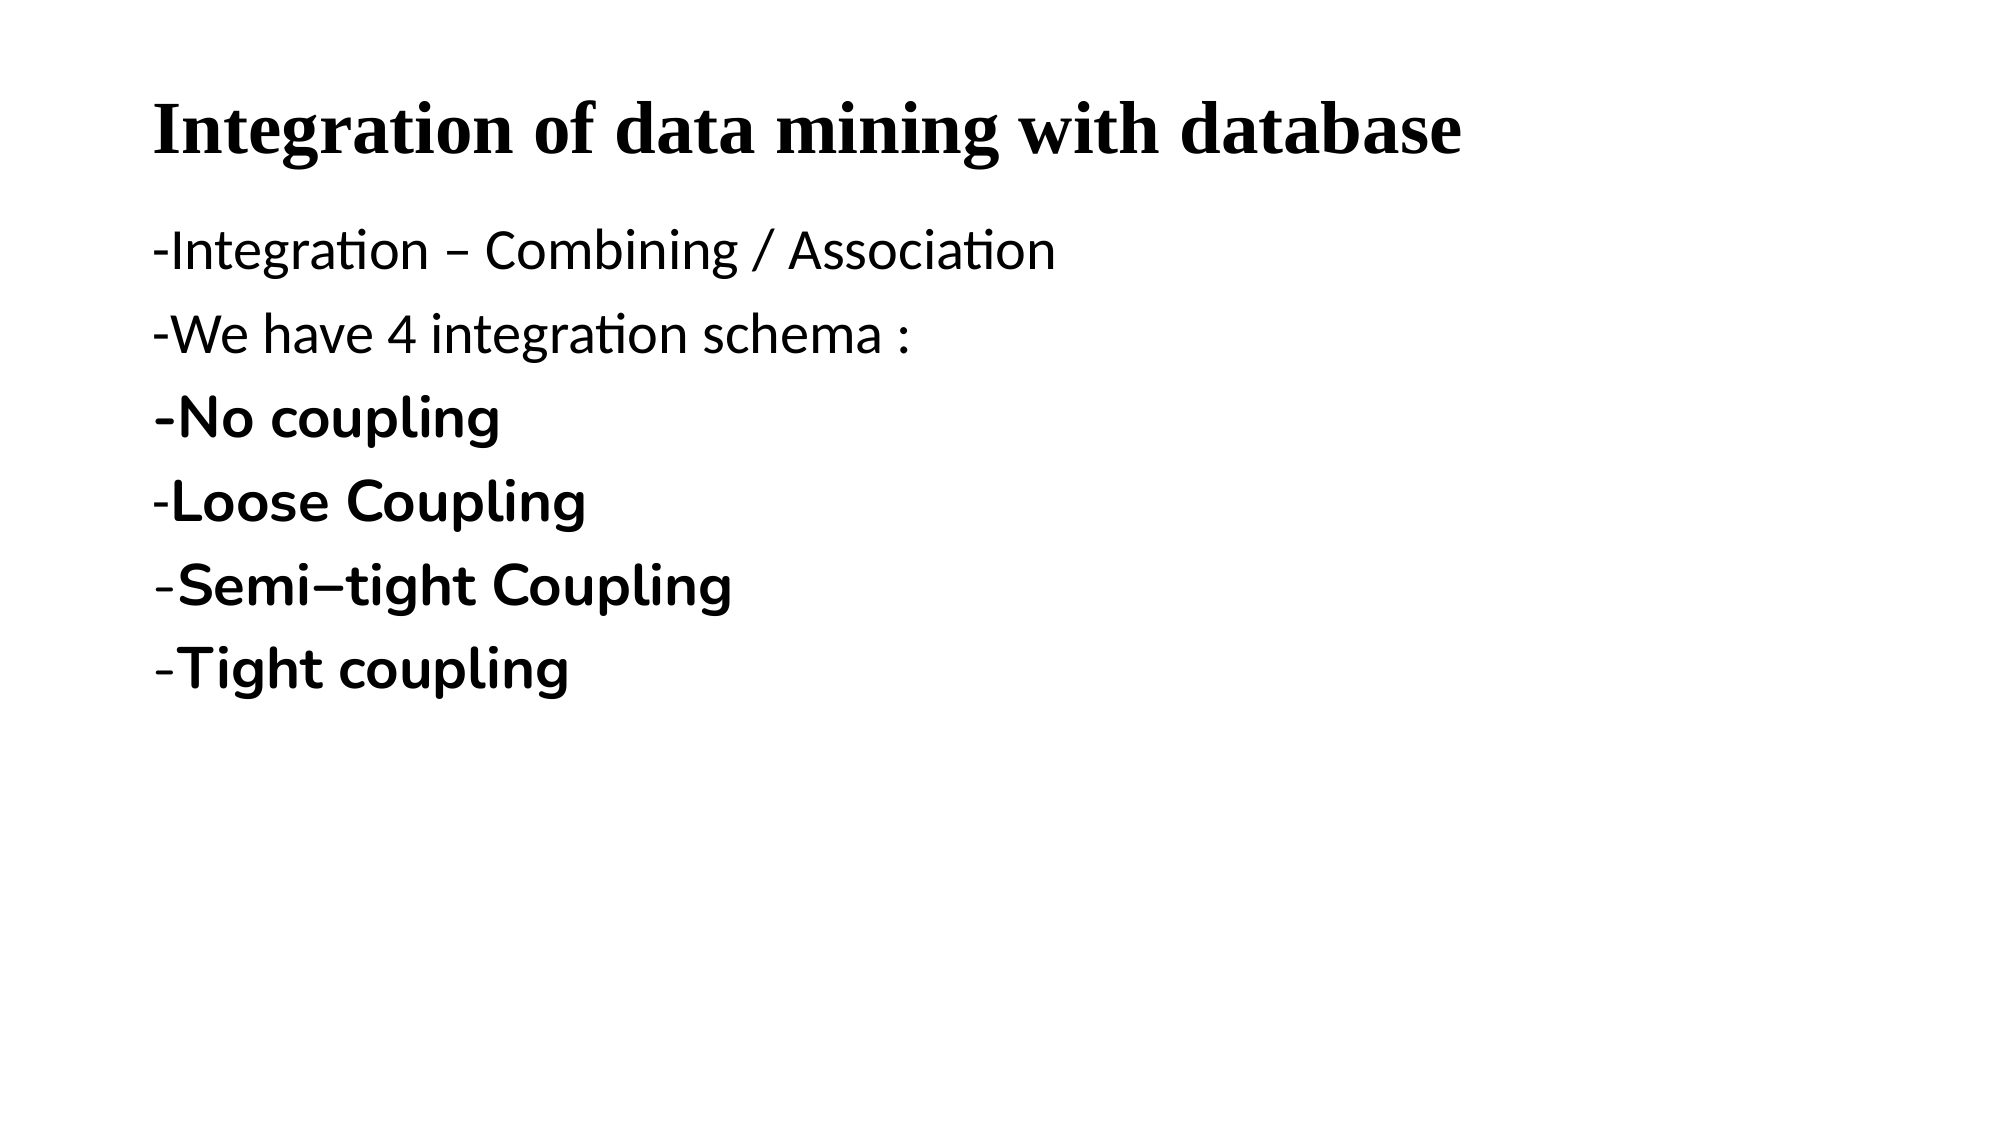

# Integration of data mining with database
-Integration – Combining / Association
-We have 4 integration schema :
-No coupling
-Loose Coupling
-Semi−tight Coupling
-Tight coupling